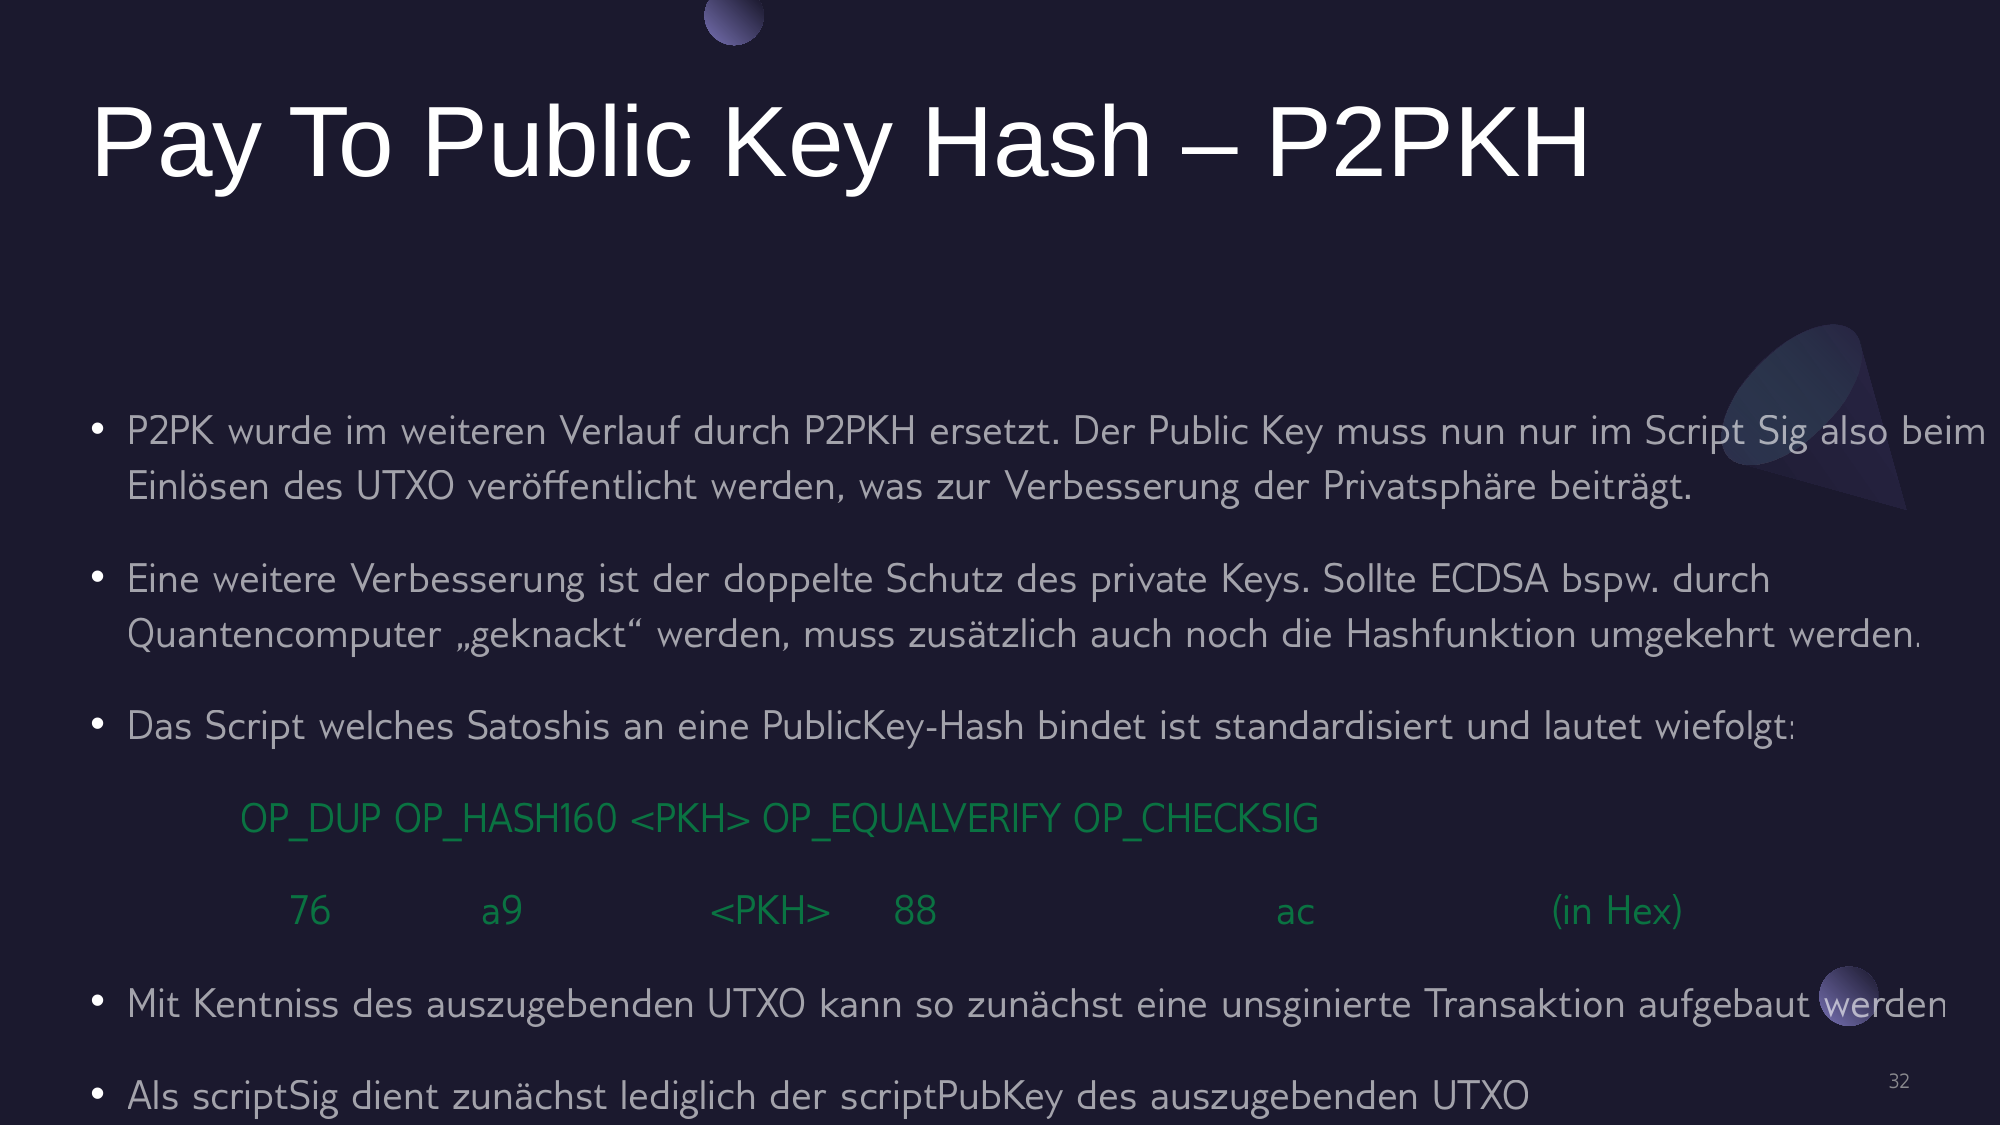

# Pay To Public Key Hash – P2PKH

P2PK wurde im weiteren Verlauf durch P2PKH ersetzt. Der Public Key muss nun nur im Script Sig also beim Einlösen des UTXO veröffentlicht werden, was zur Verbesserung der Privatsphäre beiträgt.
Eine weitere Verbesserung ist der doppelte Schutz des private Keys. Sollte ECDSA bspw. durch Quantencomputer „geknackt“ werden, muss zusätzlich auch noch die Hashfunktion umgekehrt werden.
Das Script welches Satoshis an eine PublicKey-Hash bindet ist standardisiert und lautet wiefolgt:
	OP_DUP OP_HASH160 <PKH> OP_EQUALVERIFY OP_CHECKSIG
	    76            a9               <PKH>     88                           ac                   (in Hex)
Mit Kentniss des auszugebenden UTXO kann so zunächst eine unsginierte Transaktion aufgebaut werden
Als scriptSig dient zunächst lediglich der scriptPubKey des auszugebenden UTXO
32